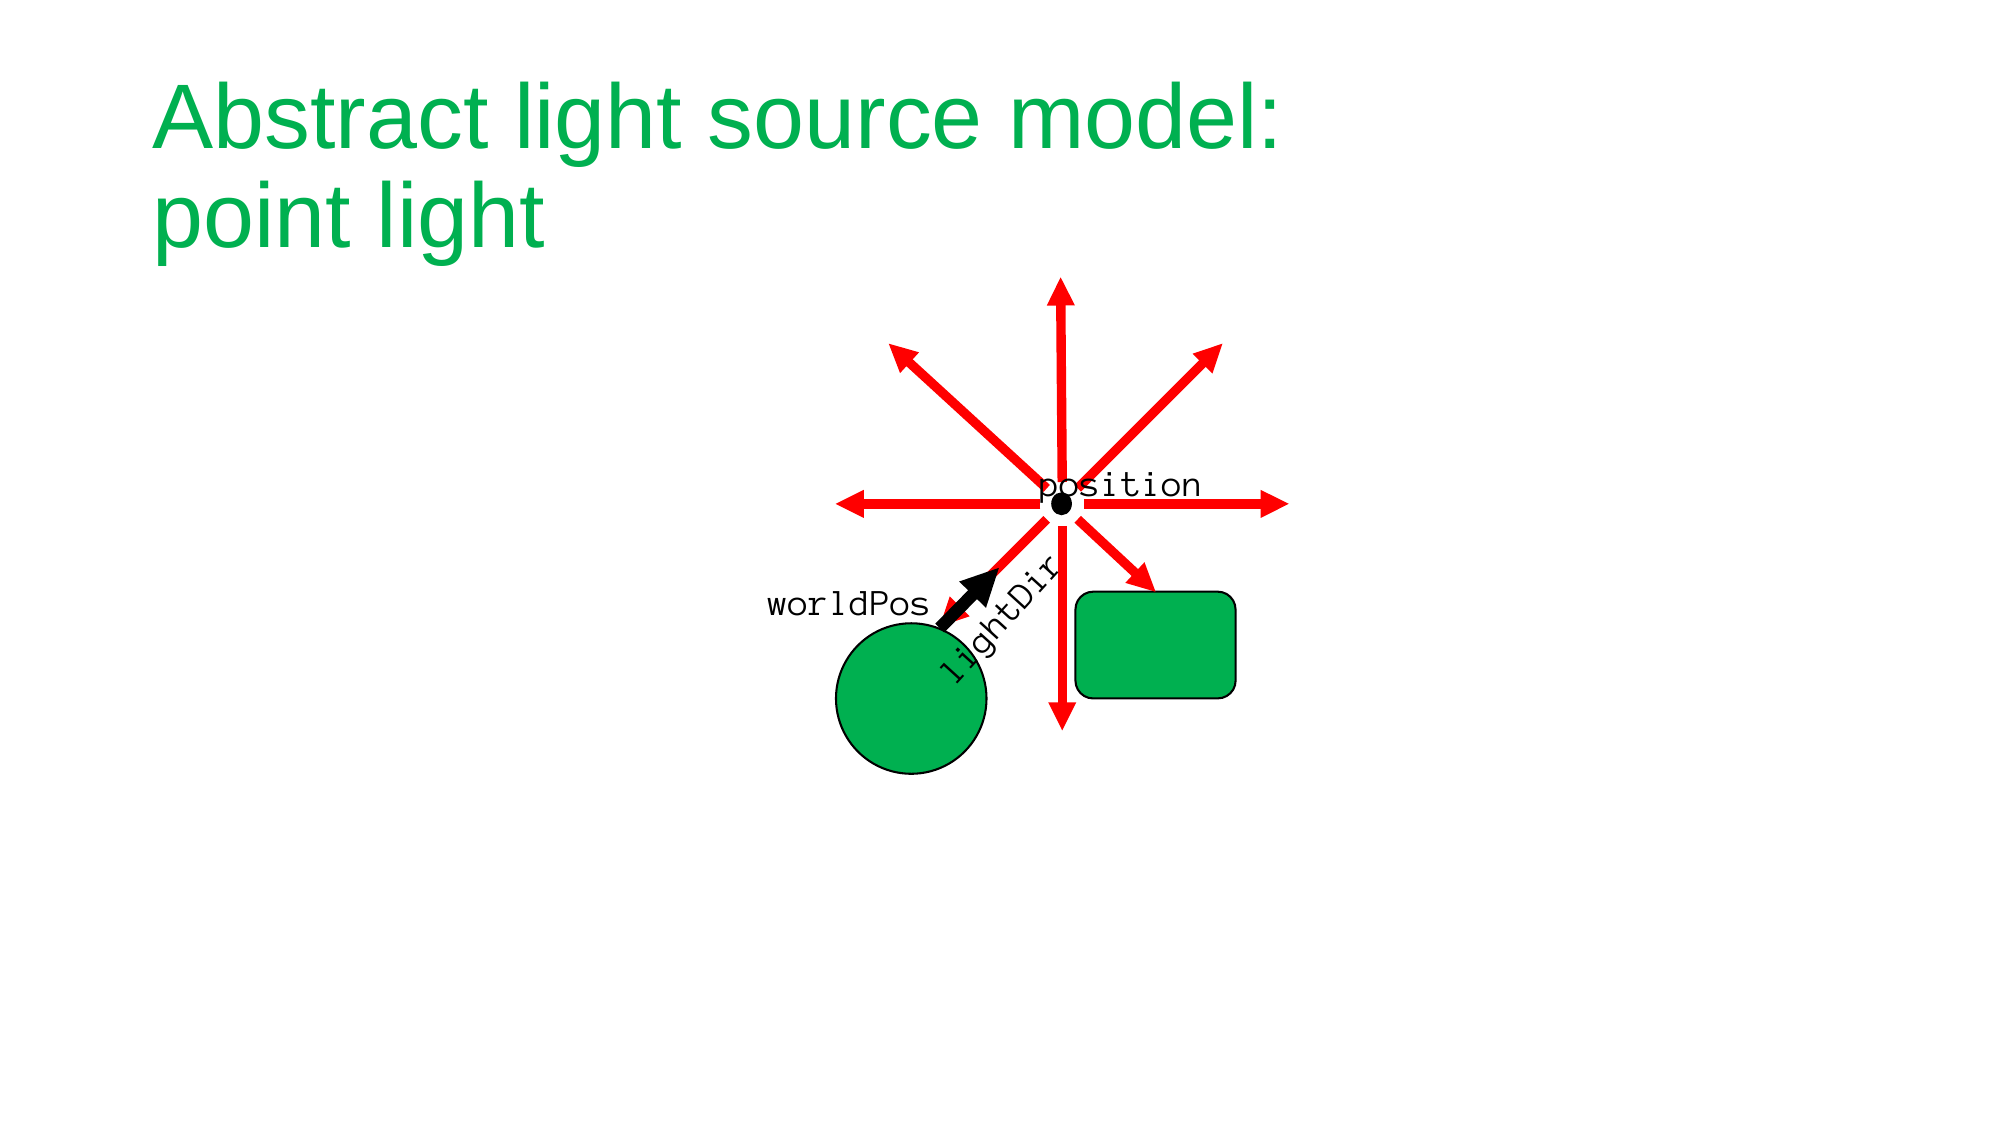

# Abstract light source model: point light
position

worldPos
lightDir